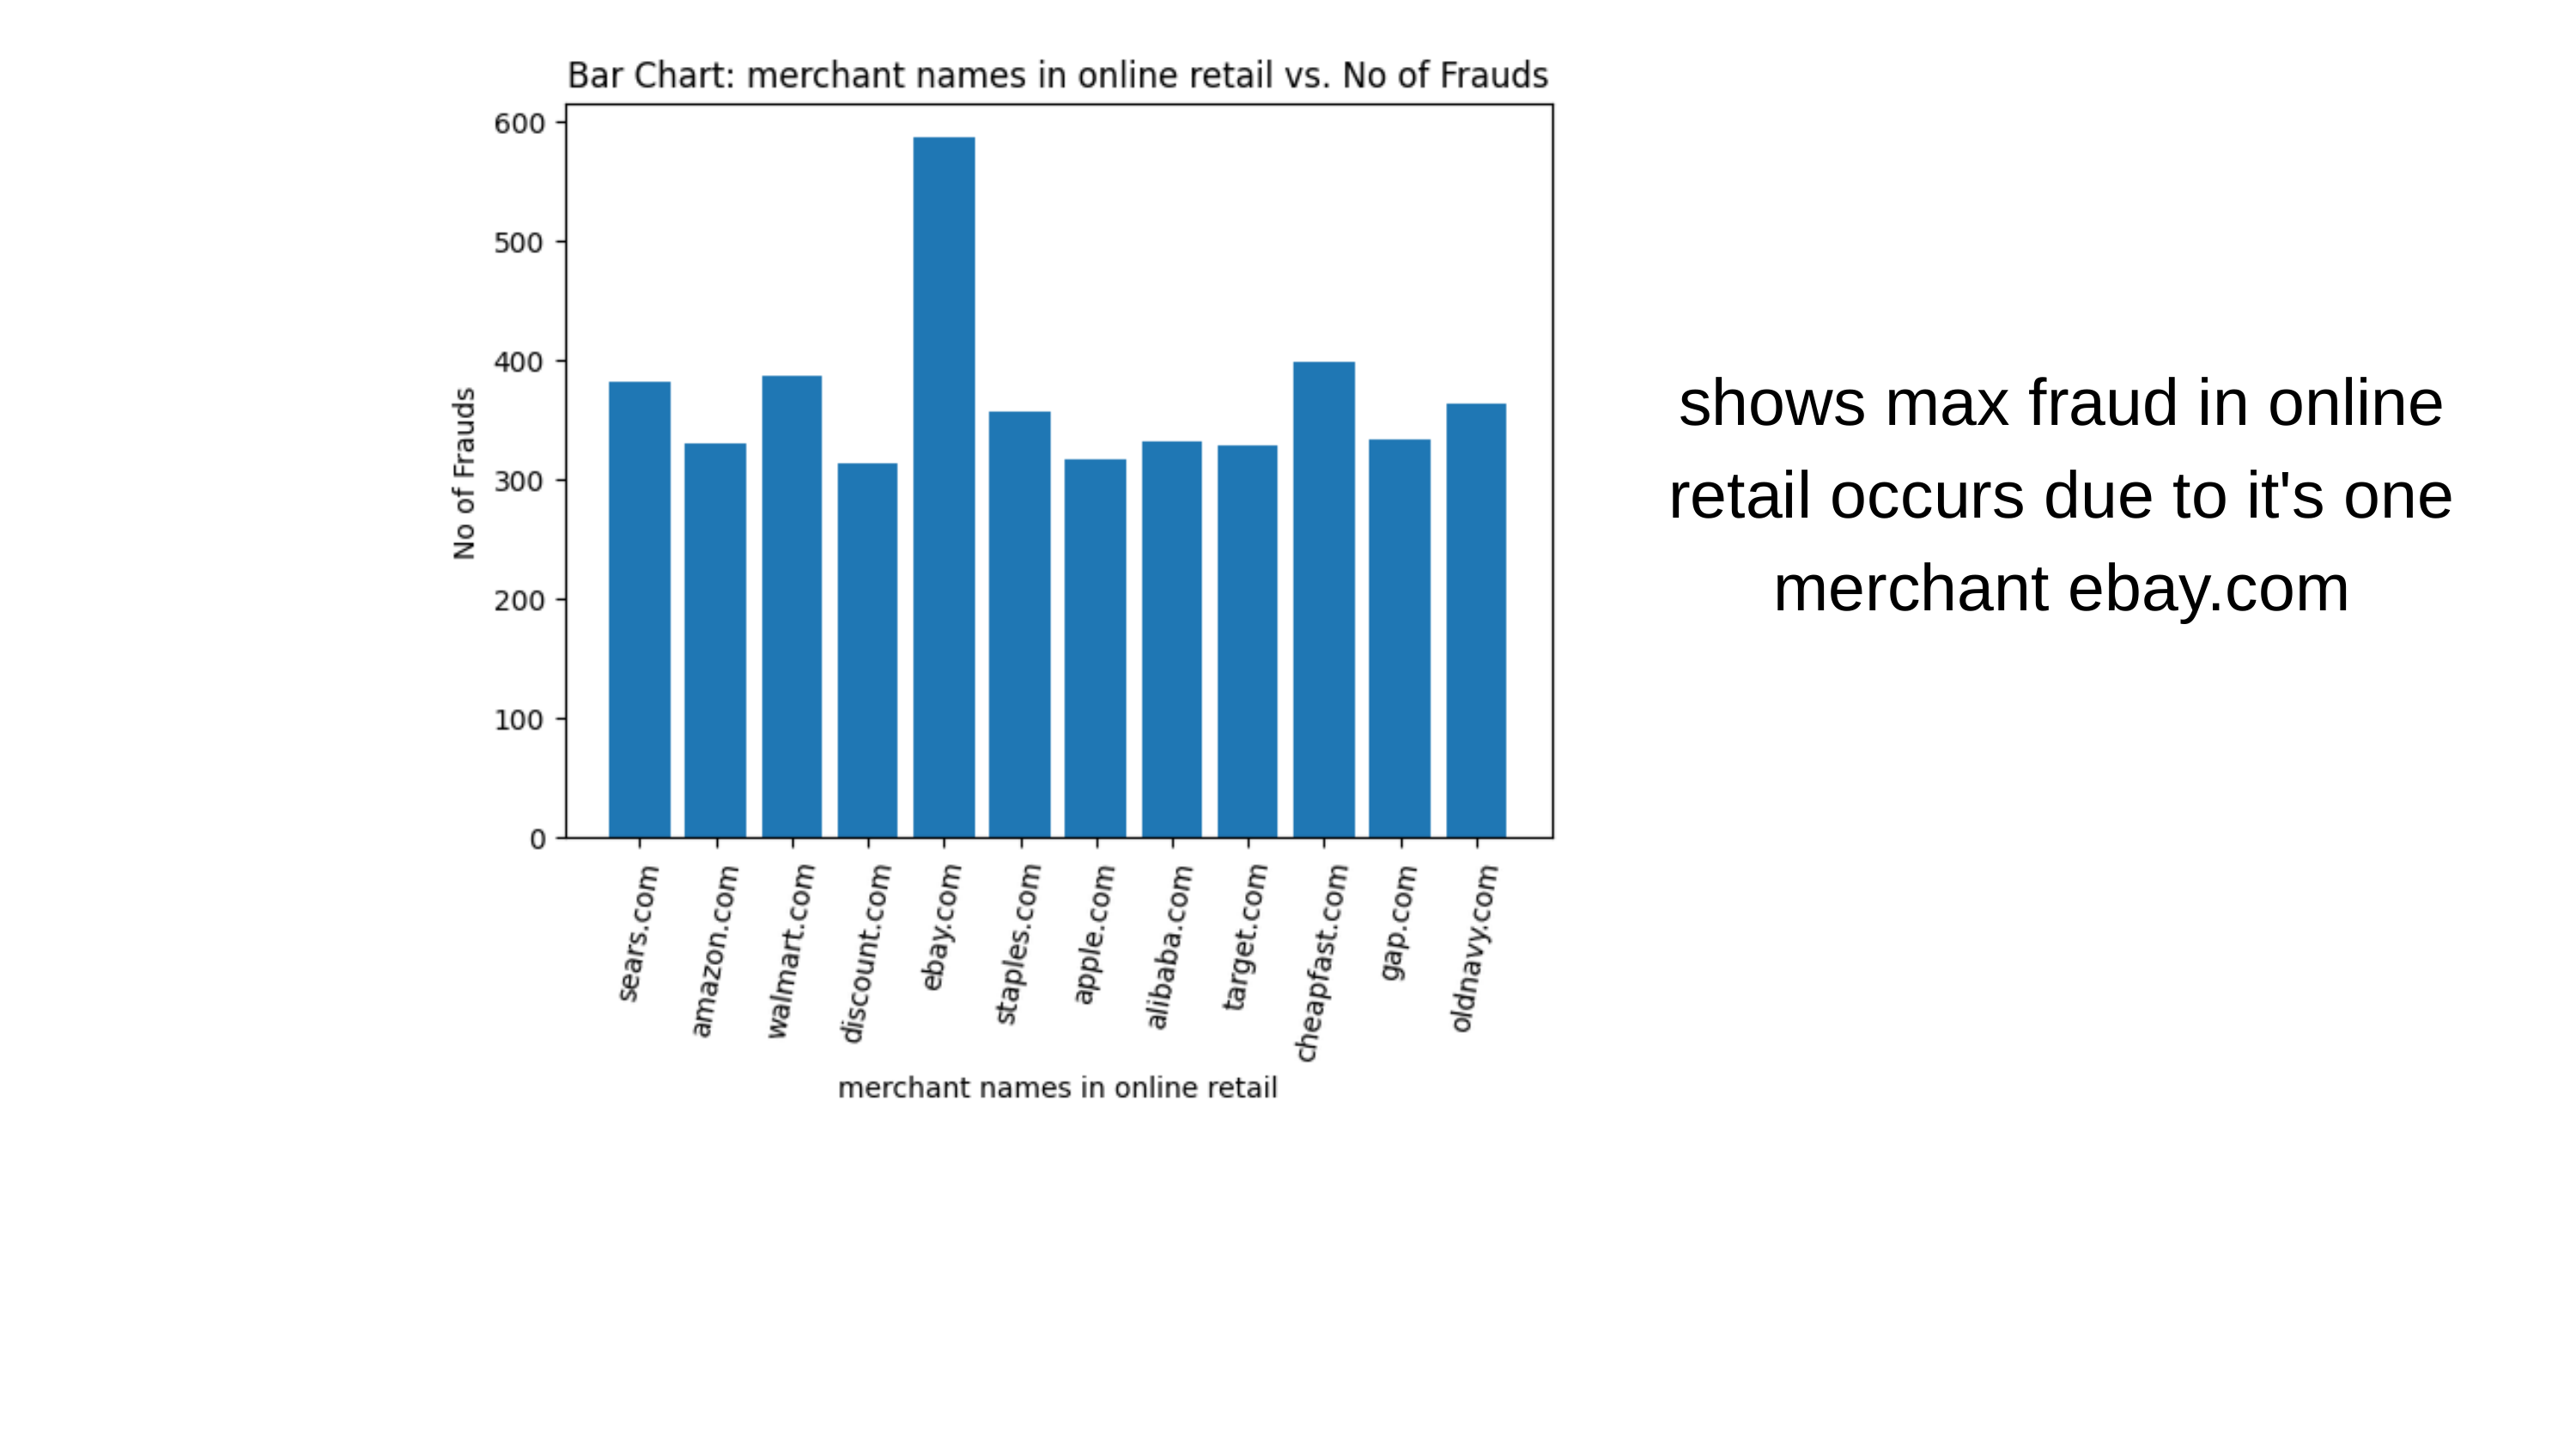

shows max fraud in online retail occurs due to it's one merchant ebay.com